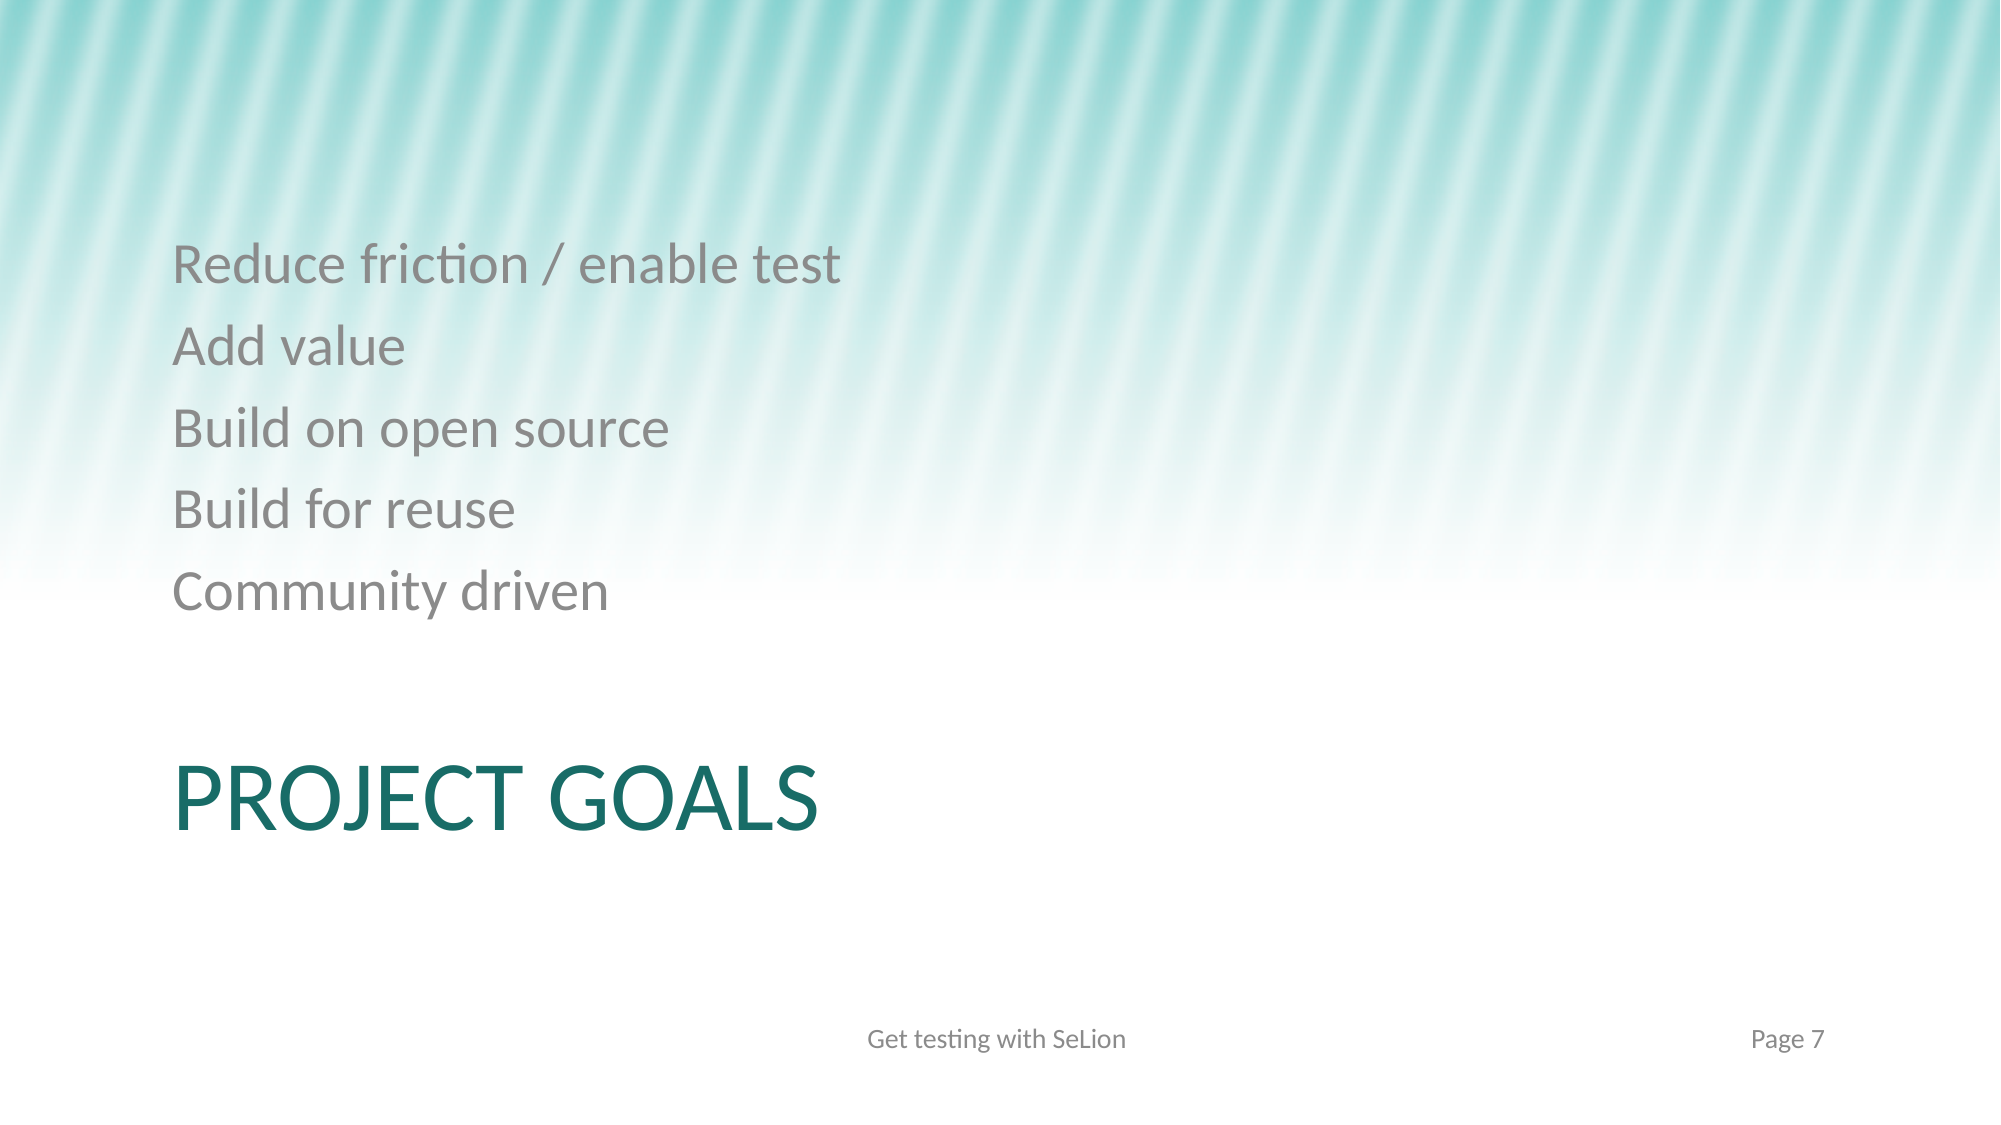

Reduce friction / enable test
Add value
Build on open source
Build for reuse
Community driven

# Project Goals